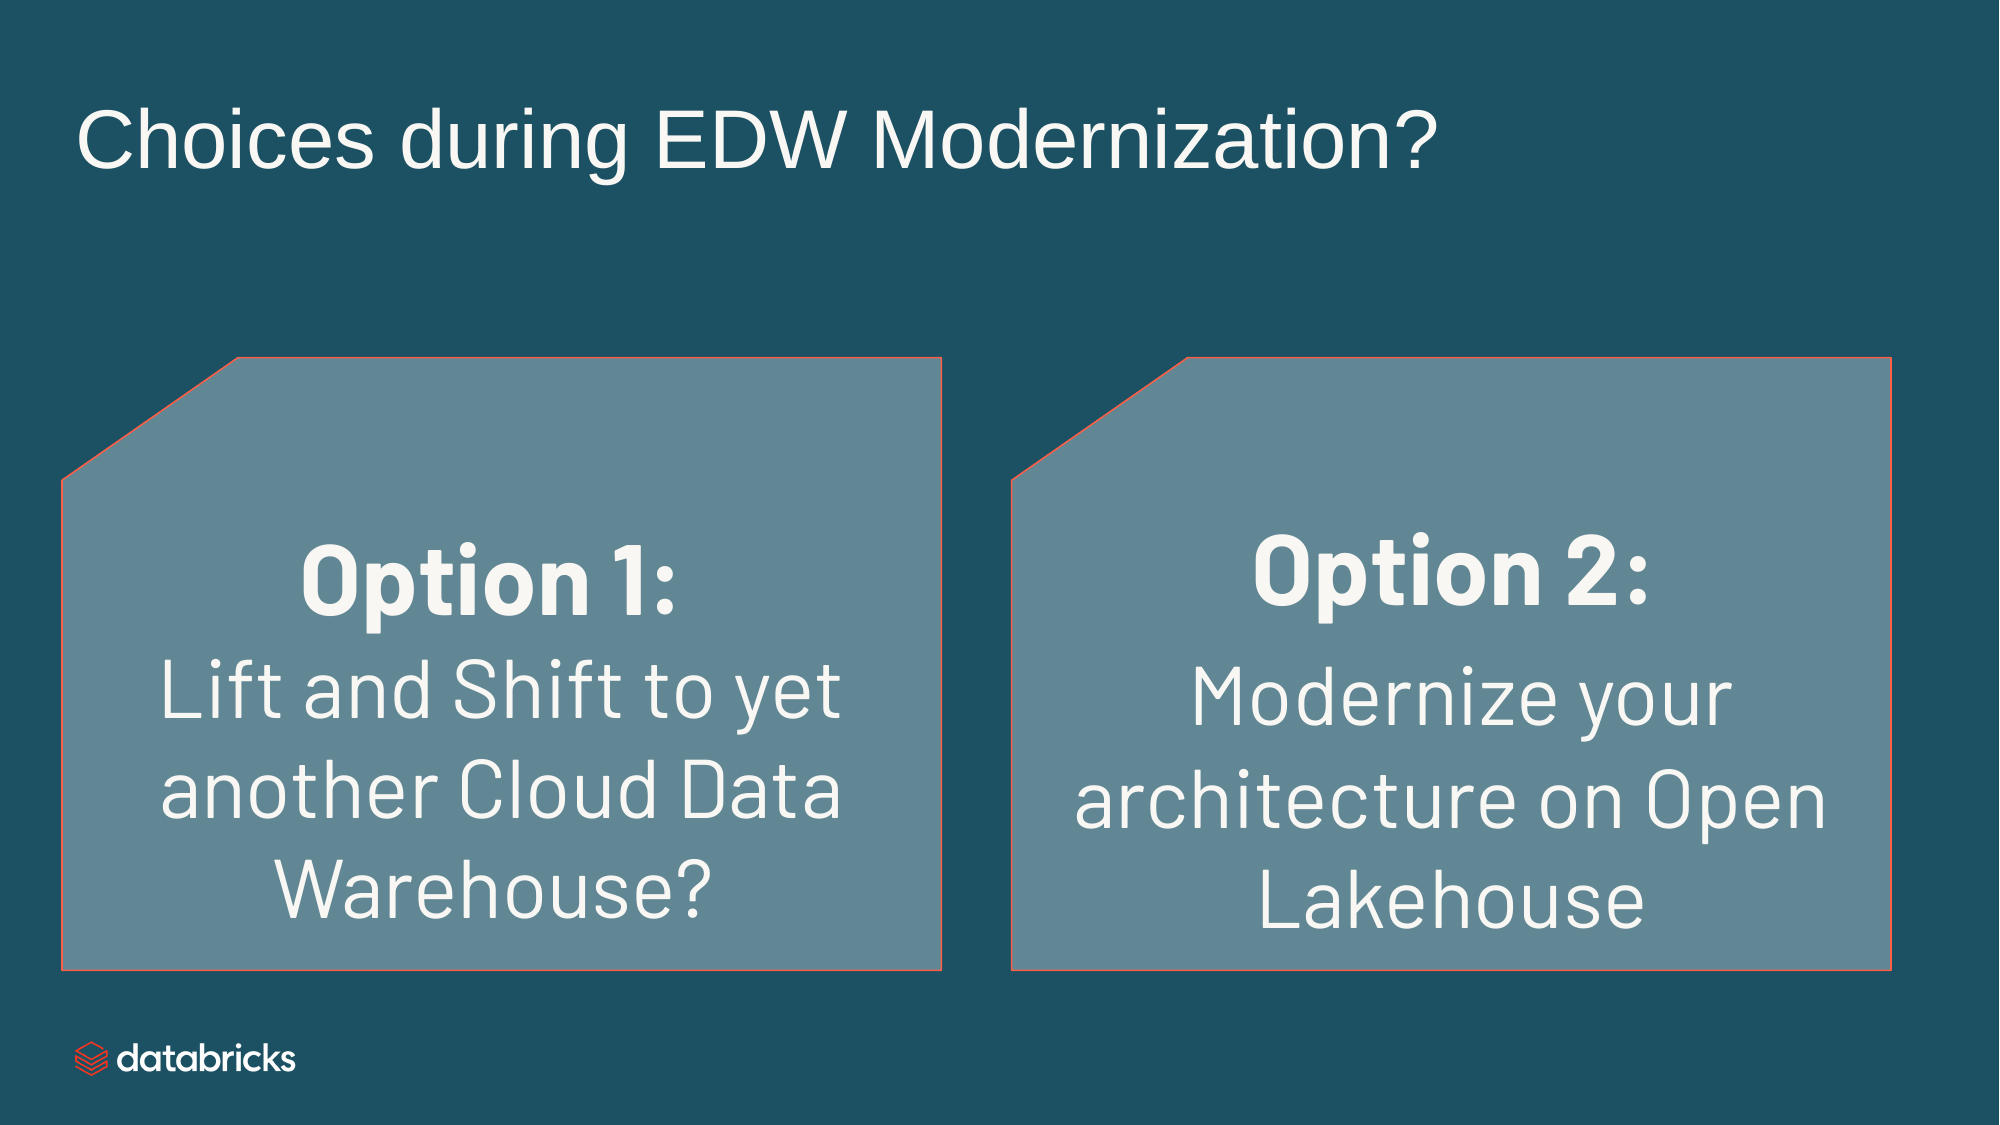

# Choices during EDW Modernization?
Option 1:
Lift and Shift to yet another Cloud Data Warehouse?
           Option 2:
 Modernize your architecture on Open Lakehouse